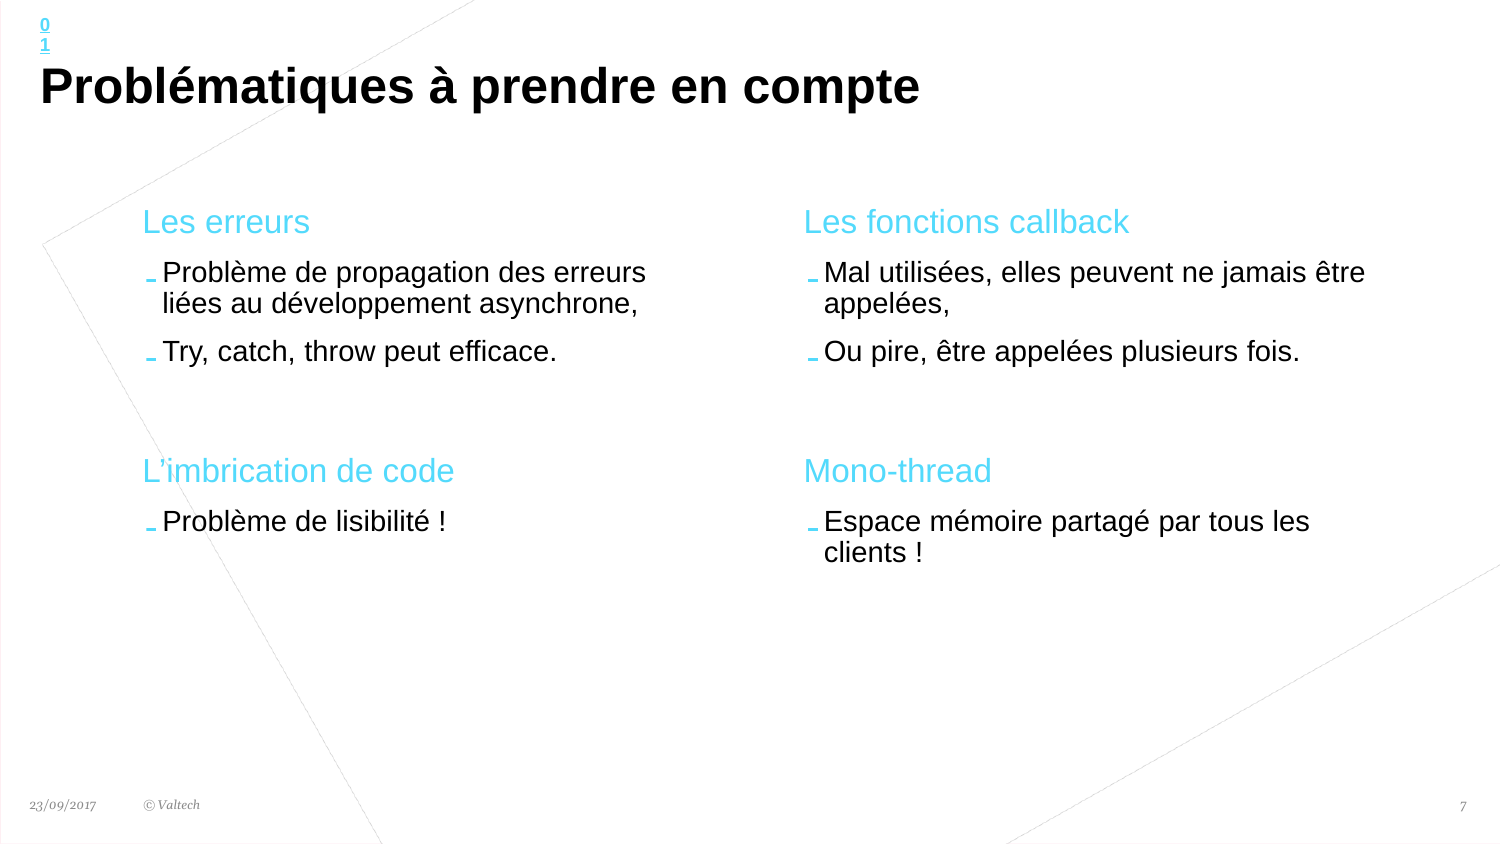

01
# Problématiques à prendre en compte
Les erreurs
Problème de propagation des erreurs liées au développement asynchrone,
Try, catch, throw peut efficace.

L’imbrication de code
Problème de lisibilité !
Les fonctions callback
Mal utilisées, elles peuvent ne jamais être appelées,
Ou pire, être appelées plusieurs fois.

Mono-thread
Espace mémoire partagé par tous les clients !

23/09/2017	© Valtech
7